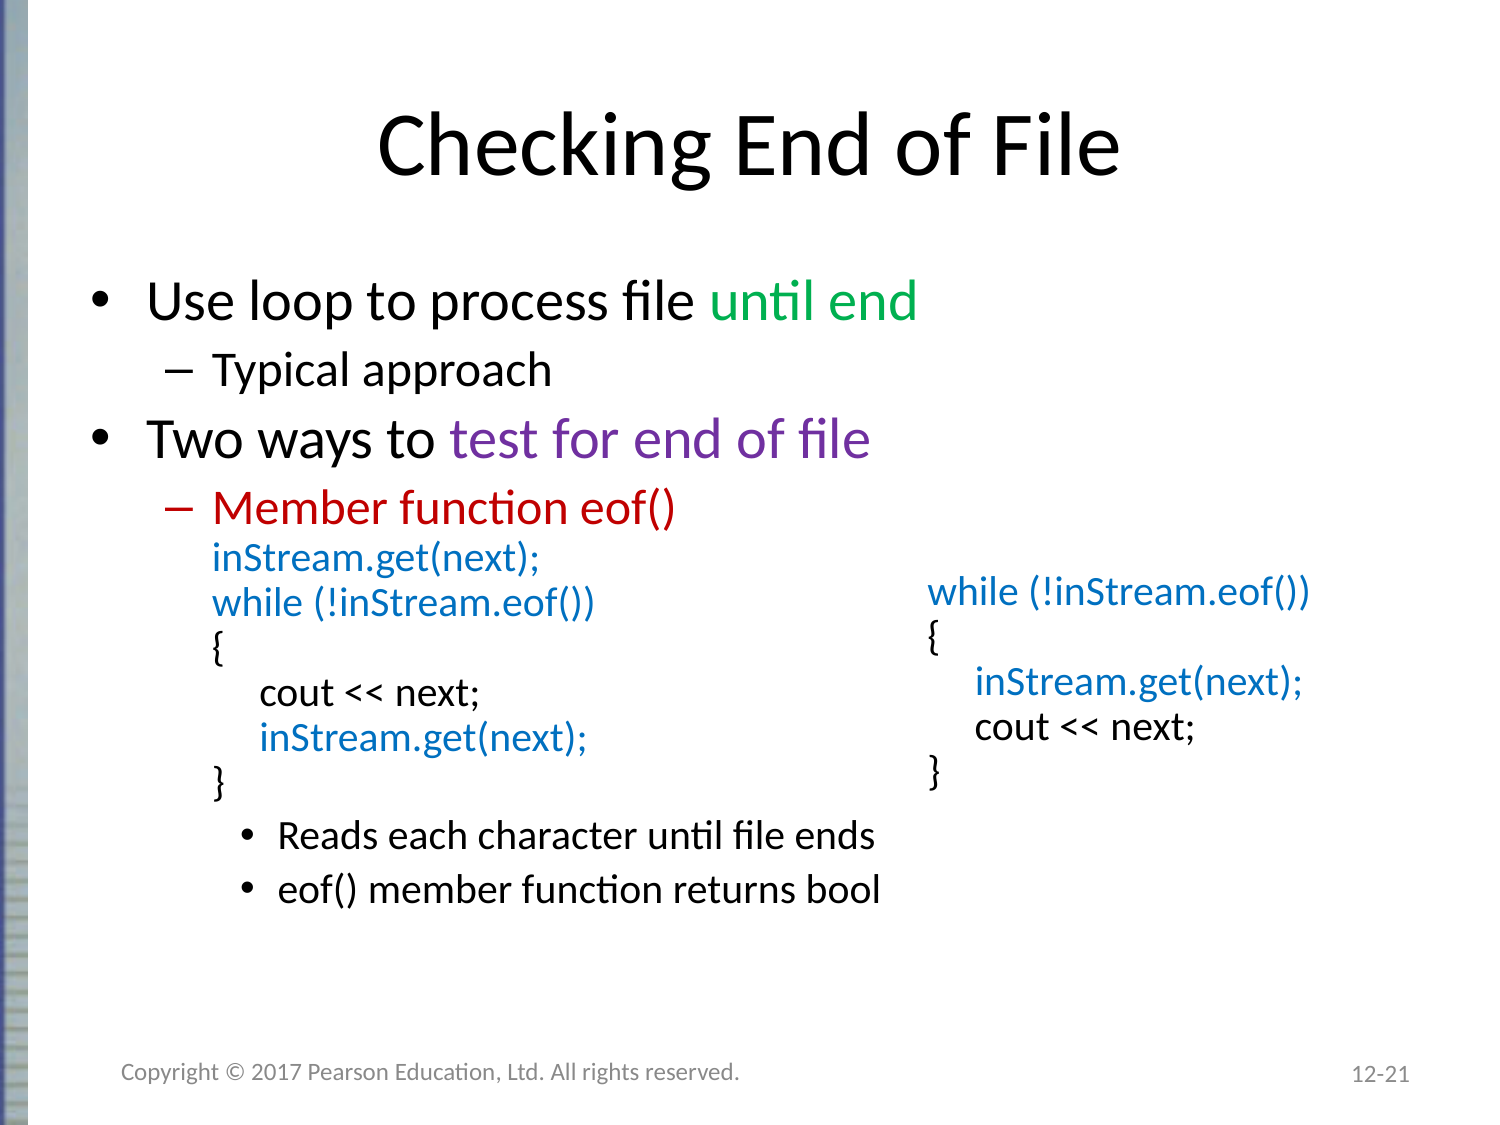

# Checking End of File
Use loop to process file until end
Typical approach
Two ways to test for end of file
Member function eof()
inStream.get(next);
while (!inStream.eof())
{
     cout << next;
     inStream.get(next);
}
Reads each character until file ends
eof() member function returns bool
while (!inStream.eof())
{
     inStream.get(next);
     cout << next;
}
Copyright © 2017 Pearson Education, Ltd. All rights reserved.
12-21